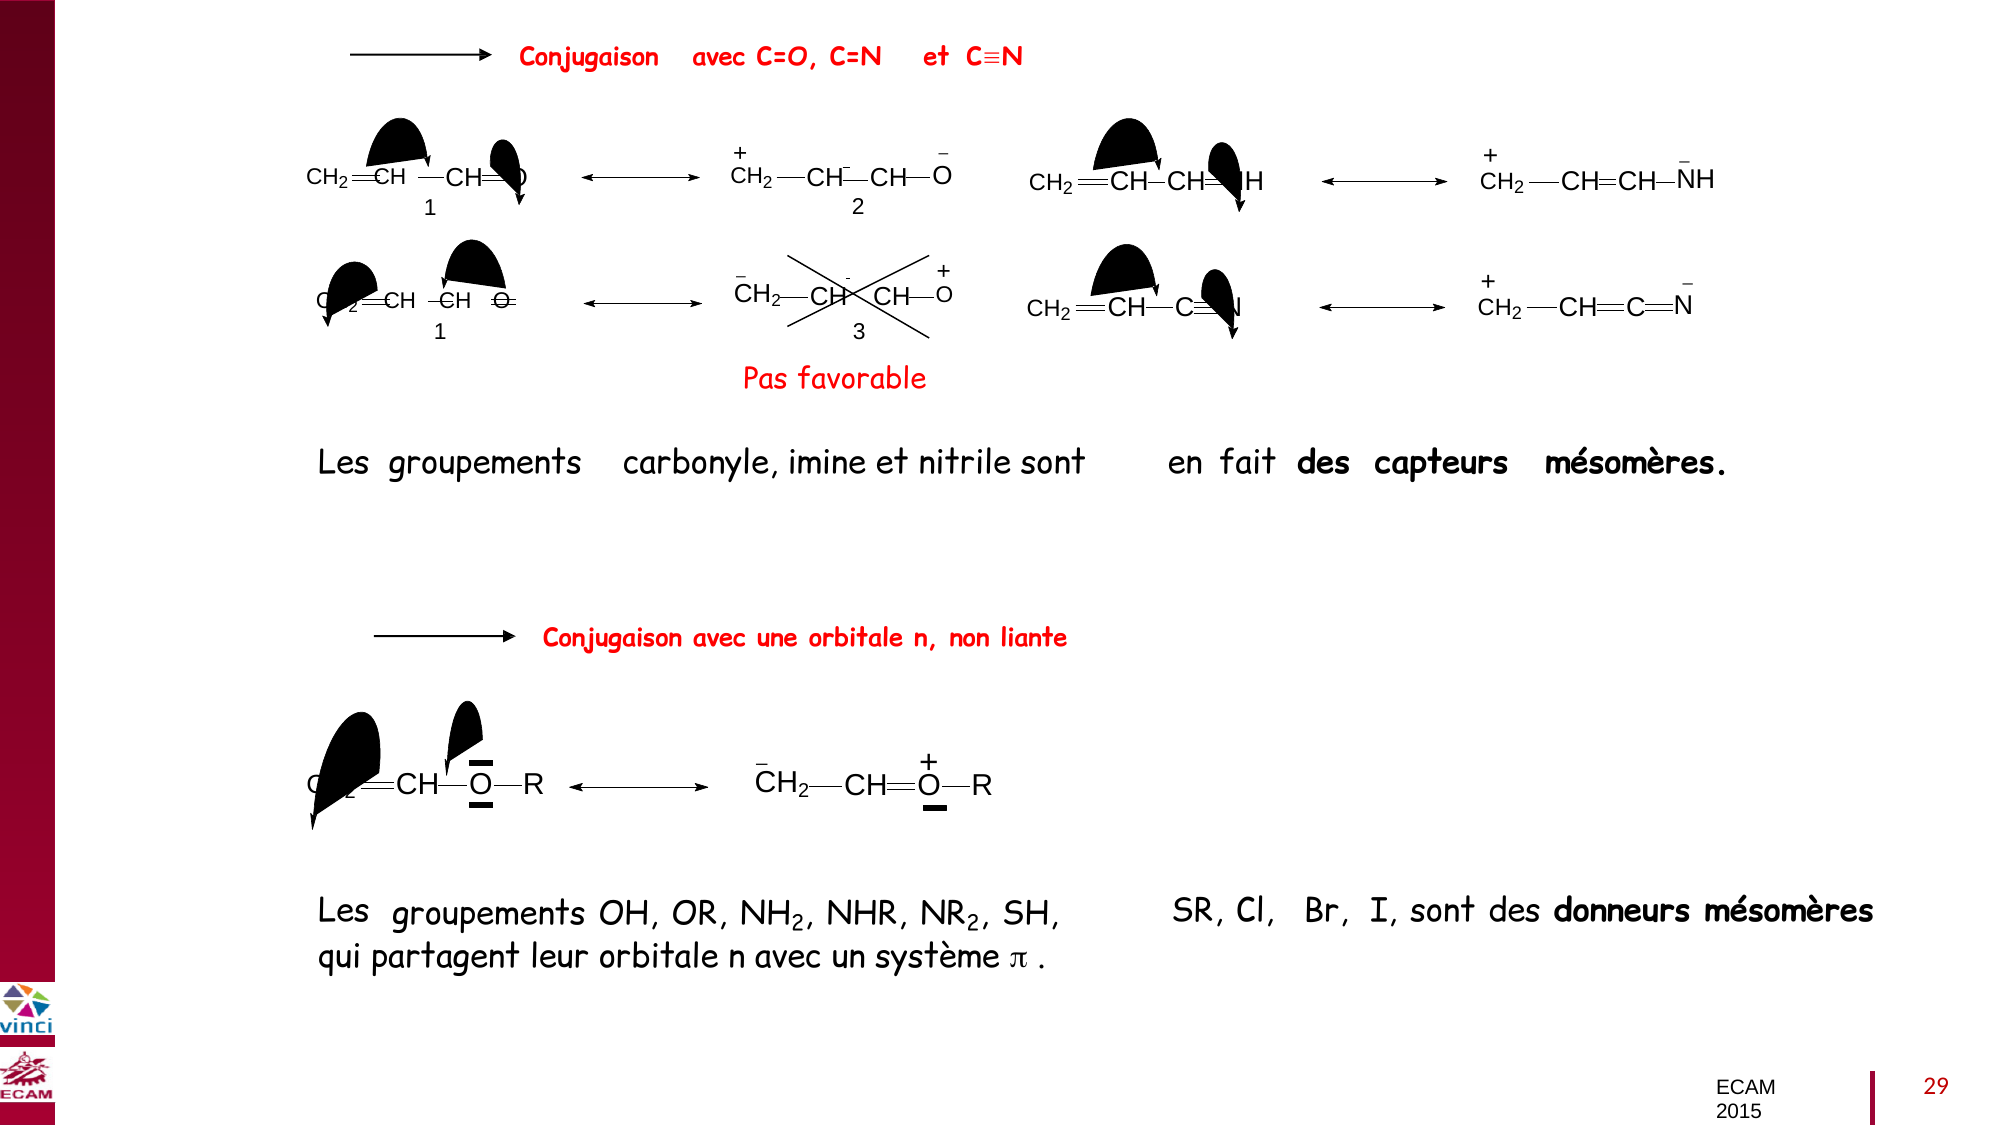

C≡N
Conjugaison
avec C=O, C=N
et

_
O
+
CH2

+
CH2

_
NH

CH2     CH
CH   O
CH   CH
CH2
CH
CH
NH
CH
CH

2

1

+
O
_
CH2

_
N
+
CH2

CH
CH

CH2     CH   CH   O

B2040-Chimie du vivant et environnement
CH2
CH
C
N
CH
C

1
3
Pas favorable

Les
groupements
carbonyle, imine et nitrile sont
en
fait
des
capteurs
mésomères.
Conjugaison avec une orbitale n, non liante

+
_
CH2

CH2
CH
O
R
CH
O
R

Les
groupements OH, OR, NH2, NHR, NR2, SH,
SR, Cl,
Br,
I, sont des donneurs mésomères
qui partagent leur orbitale n avec un système π .

29
ECAM 2015